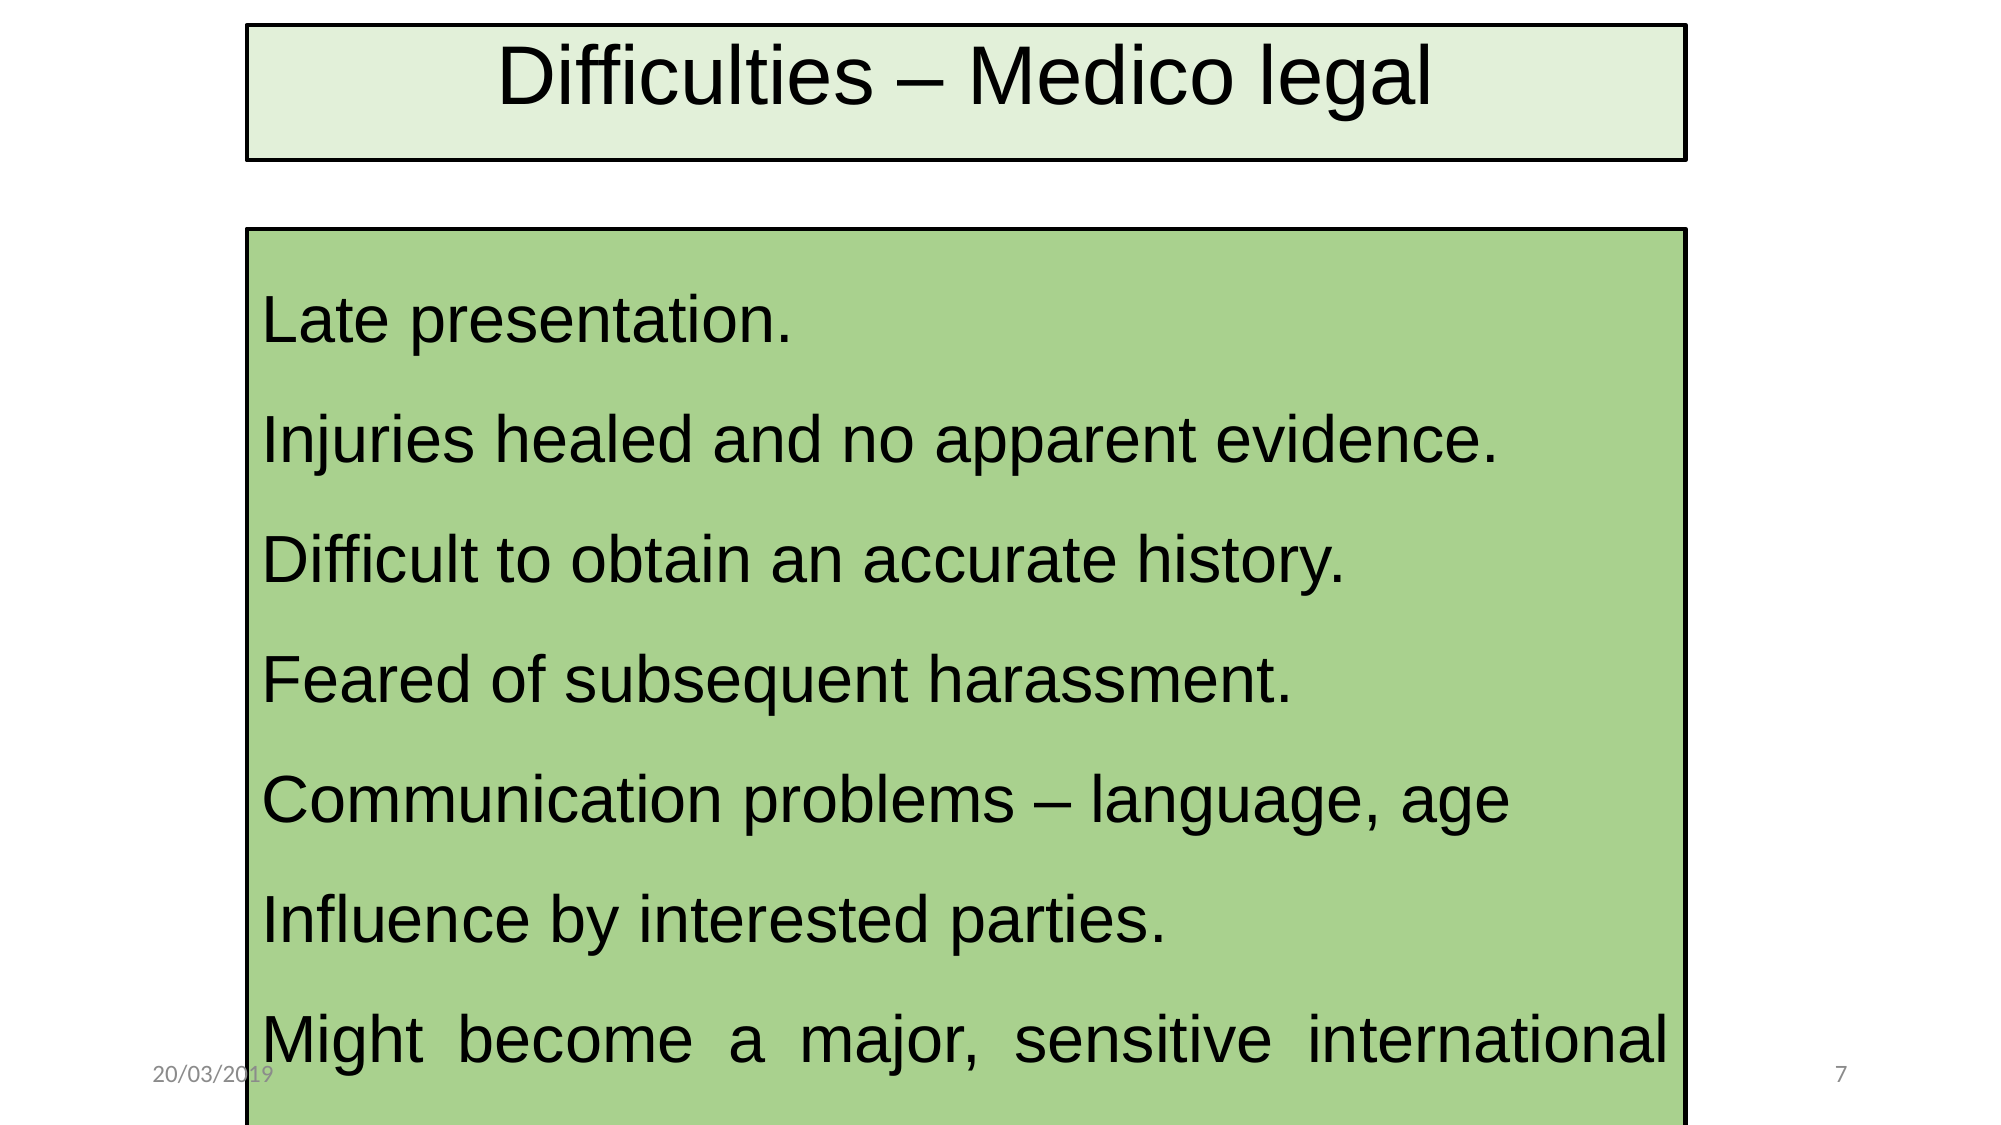

Difficulties – Medico legal
Late presentation.
Injuries healed and no apparent evidence.
Difficult to obtain an accurate history.
Feared of subsequent harassment.
Communication problems – language, age
Influence by interested parties.
Might become a major, sensitive international issue.
20/03/2019

7